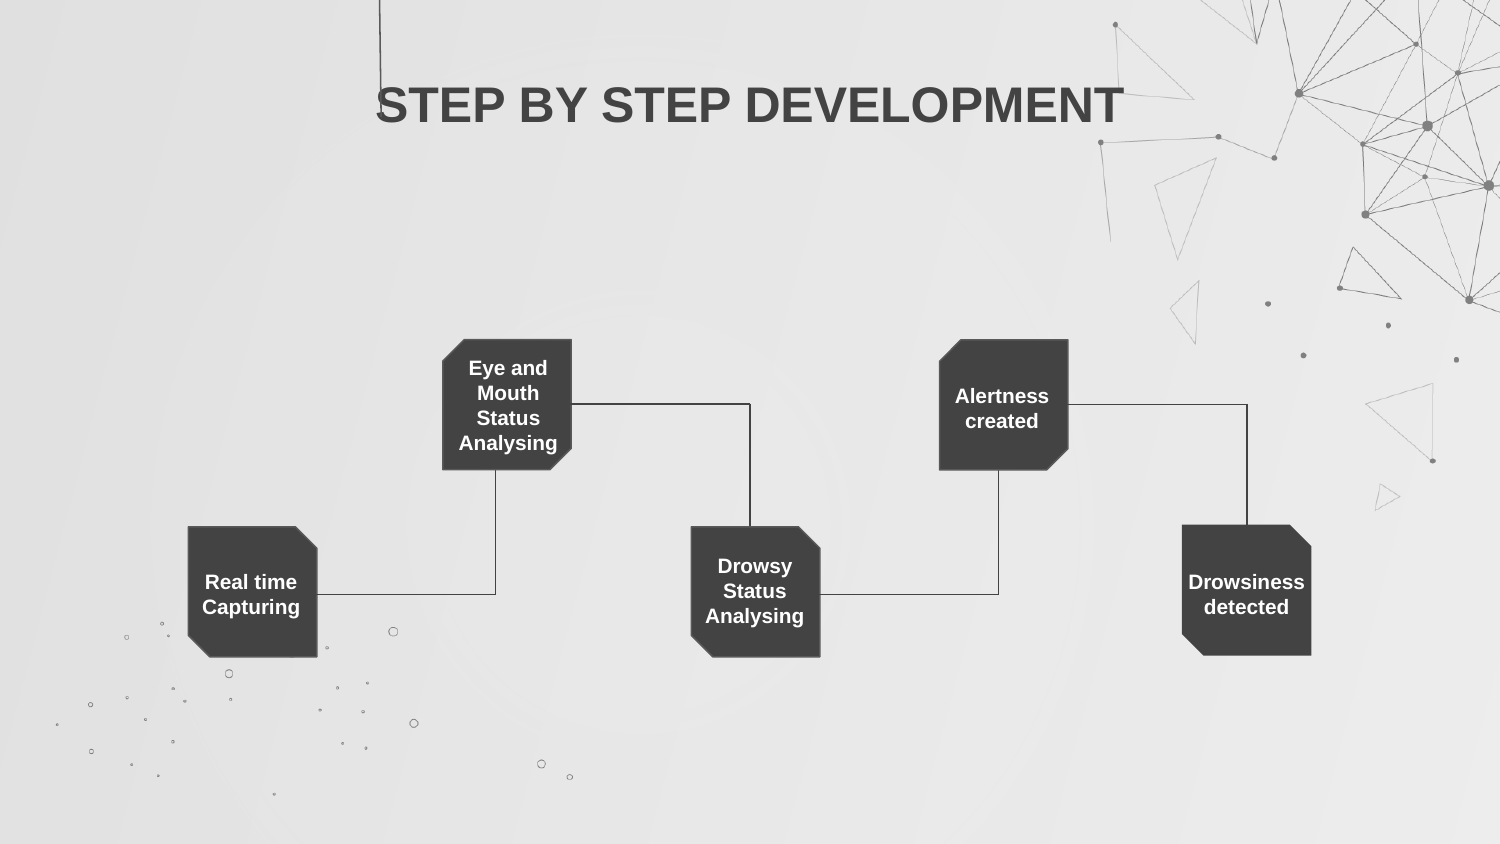

# STEP BY STEP DEVELOPMENT

Eye and Mouth Status Analysing

Alertness created

Drowsy Status Analysing
Real time Capturing
Drowsiness detected